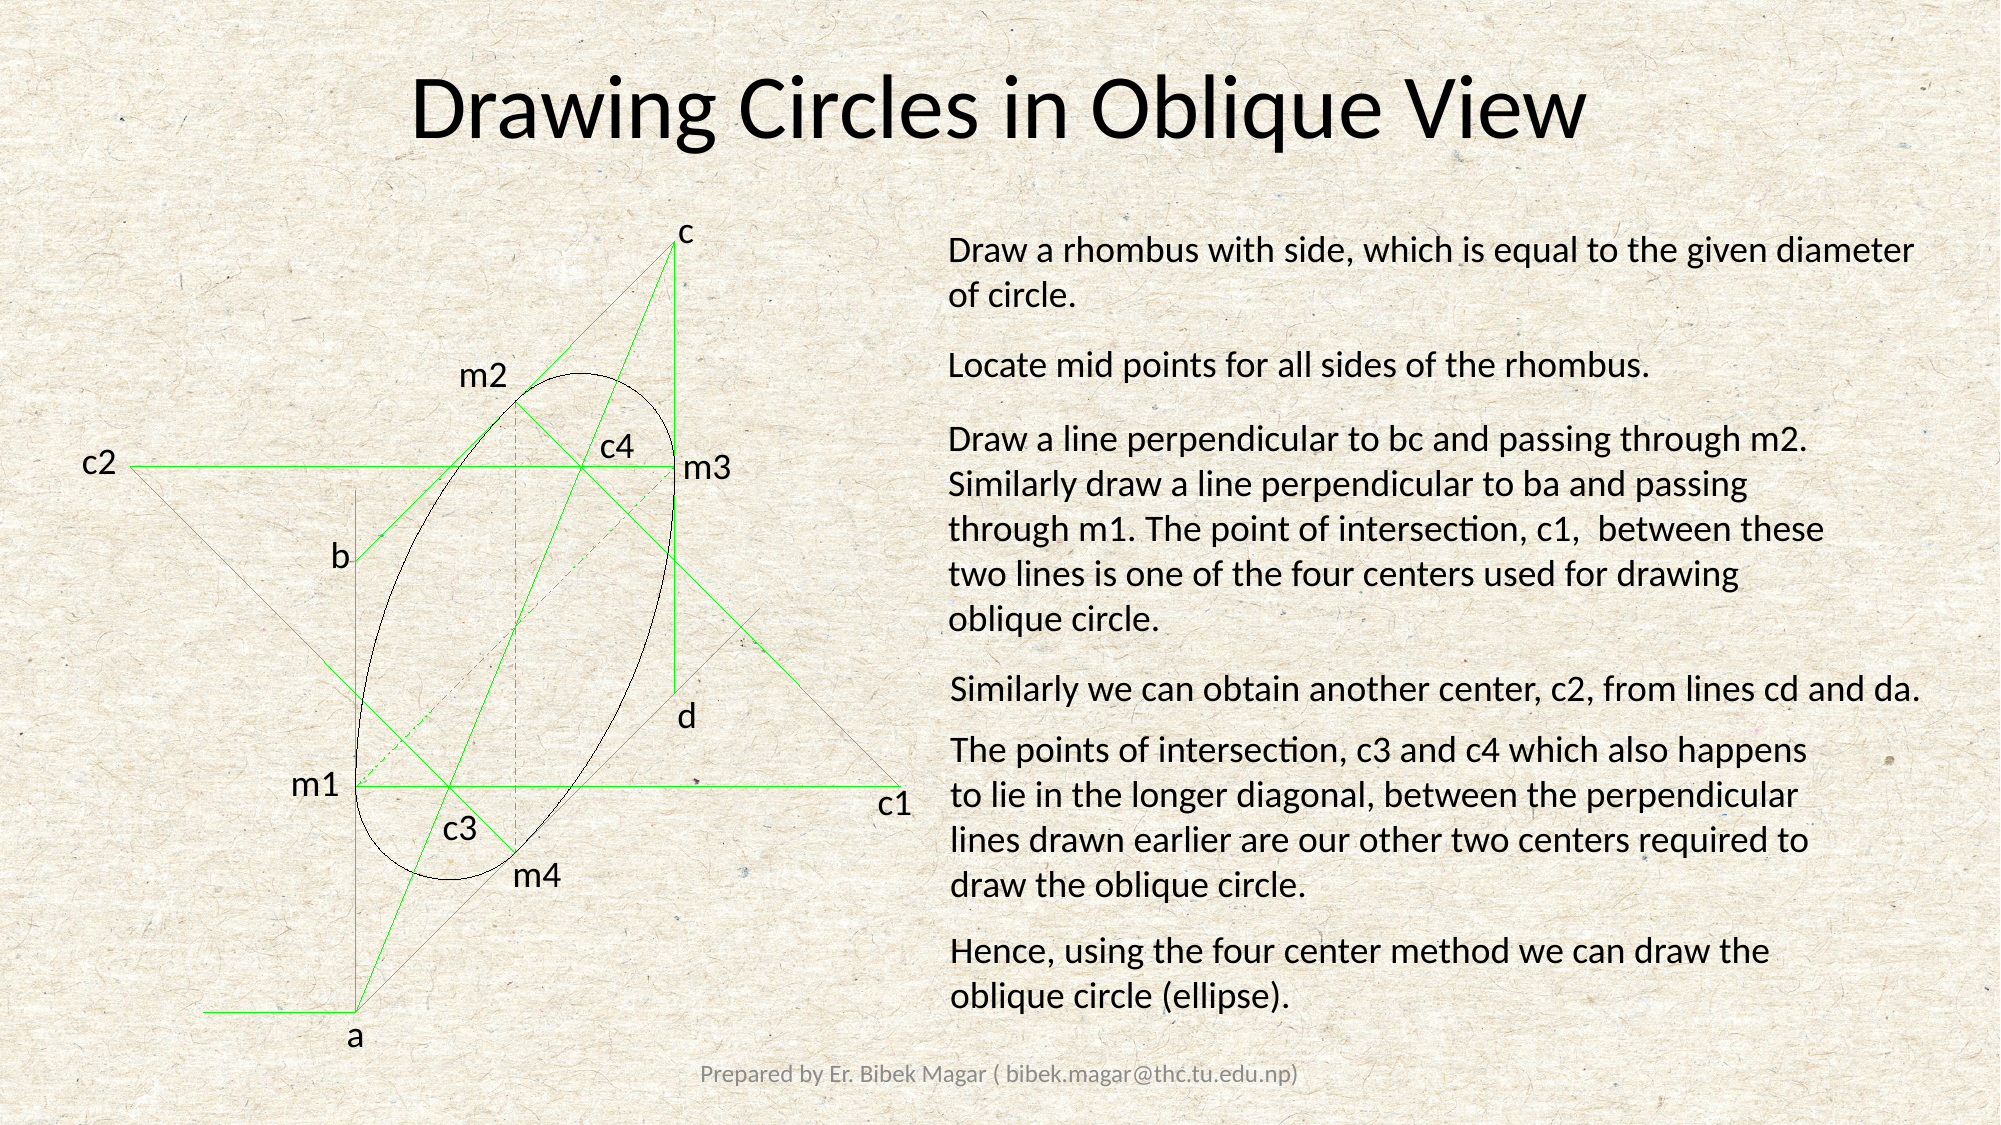

# Drawing Circles in Oblique View
c
Draw a rhombus with side, which is equal to the given diameter of circle.

Locate mid points for all sides of the rhombus.
m2

Draw a line perpendicular to bc and passing through m2. Similarly draw a line perpendicular to ba and passing through m1. The point of intersection, c1,  between these two lines is one of the four centers used for drawing oblique circle.
c4
c2
m3

b

Similarly we can obtain another center, c2, from lines cd and da.
d
The points of intersection, c3 and c4 which also happens to lie in the longer diagonal, between the perpendicular lines drawn earlier are our other two centers required to draw the oblique circle.
m1
c1

c3
m4
Hence, using the four center method we can draw the oblique circle (ellipse).
a

Prepared by Er. Bibek Magar ( bibek.magar@thc.tu.edu.np)